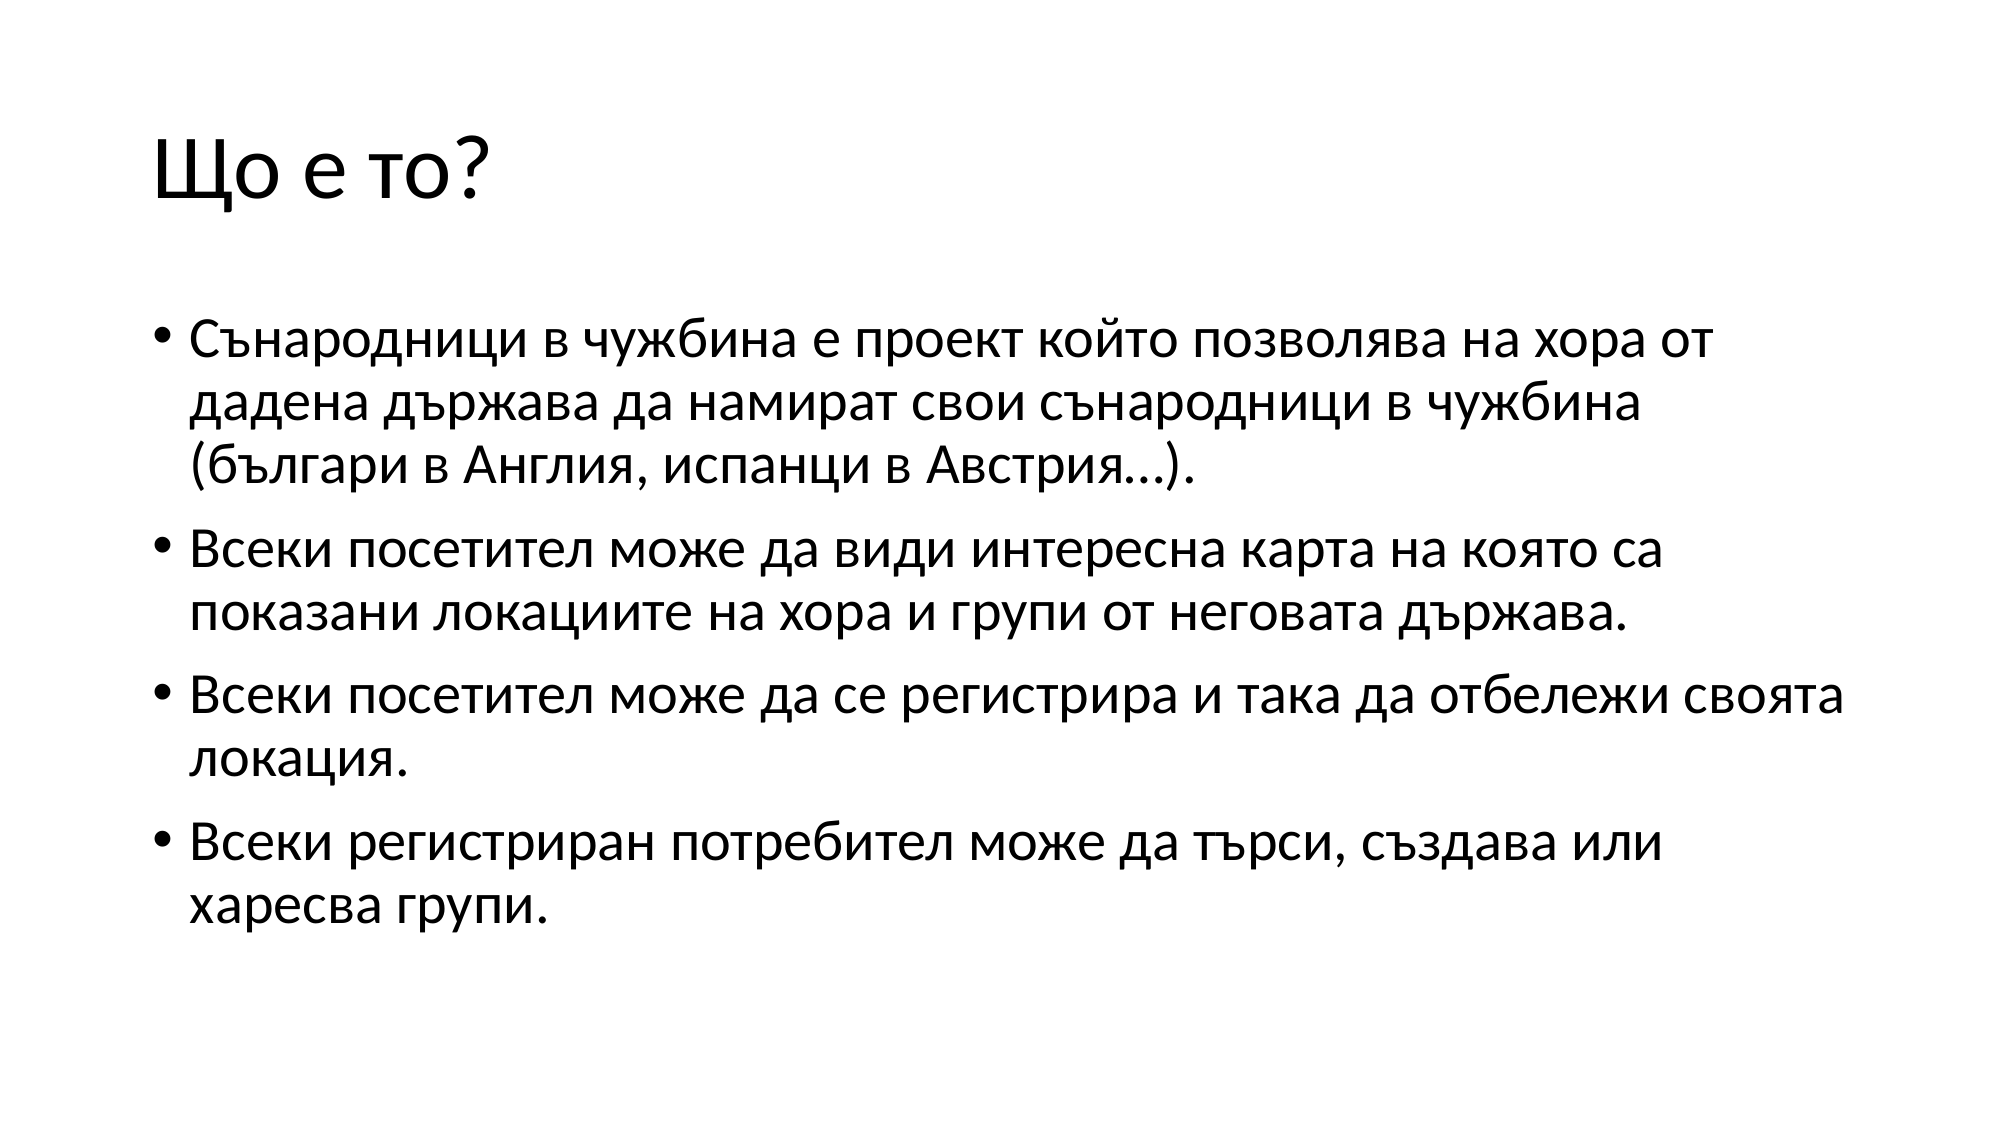

# Що е то?
Сънародници в чужбина е проект който позволява на хора от дадена държава да намират свои сънародници в чужбина (българи в Англия, испанци в Австрия…).
Всеки посетител може да види интересна карта на която са показани локациите на хора и групи от неговата държава.
Всеки посетител може да се регистрира и така да отбележи своята локация.
Всеки регистриран потребител може да търси, създава или харесва групи.